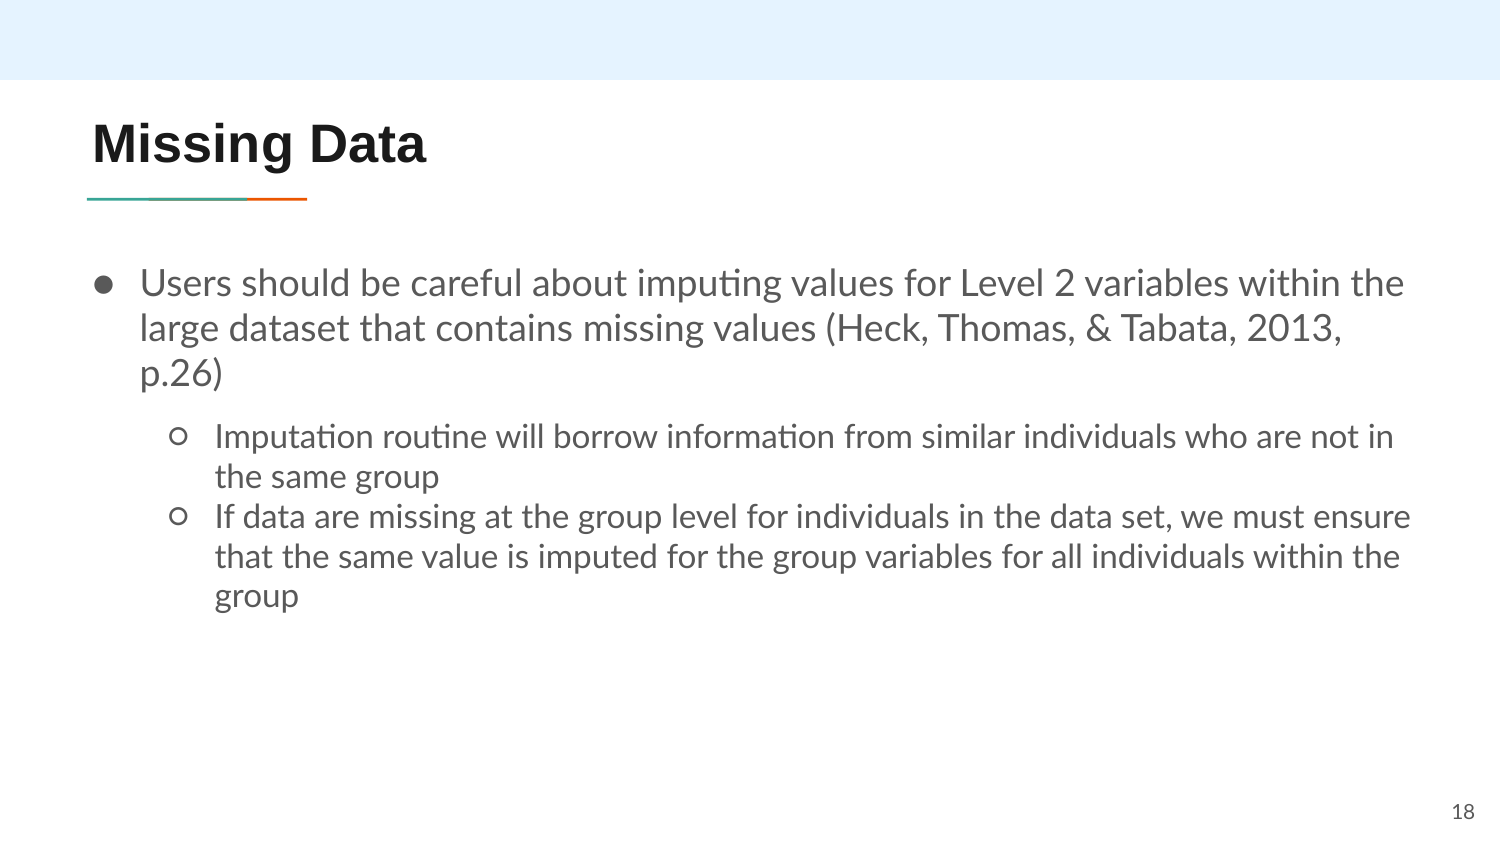

# Missing Data
Users should be careful about imputing values for Level 2 variables within the large dataset that contains missing values (Heck, Thomas, & Tabata, 2013, p.26)
Imputation routine will borrow information from similar individuals who are not in the same group
If data are missing at the group level for individuals in the data set, we must ensure that the same value is imputed for the group variables for all individuals within the group

18